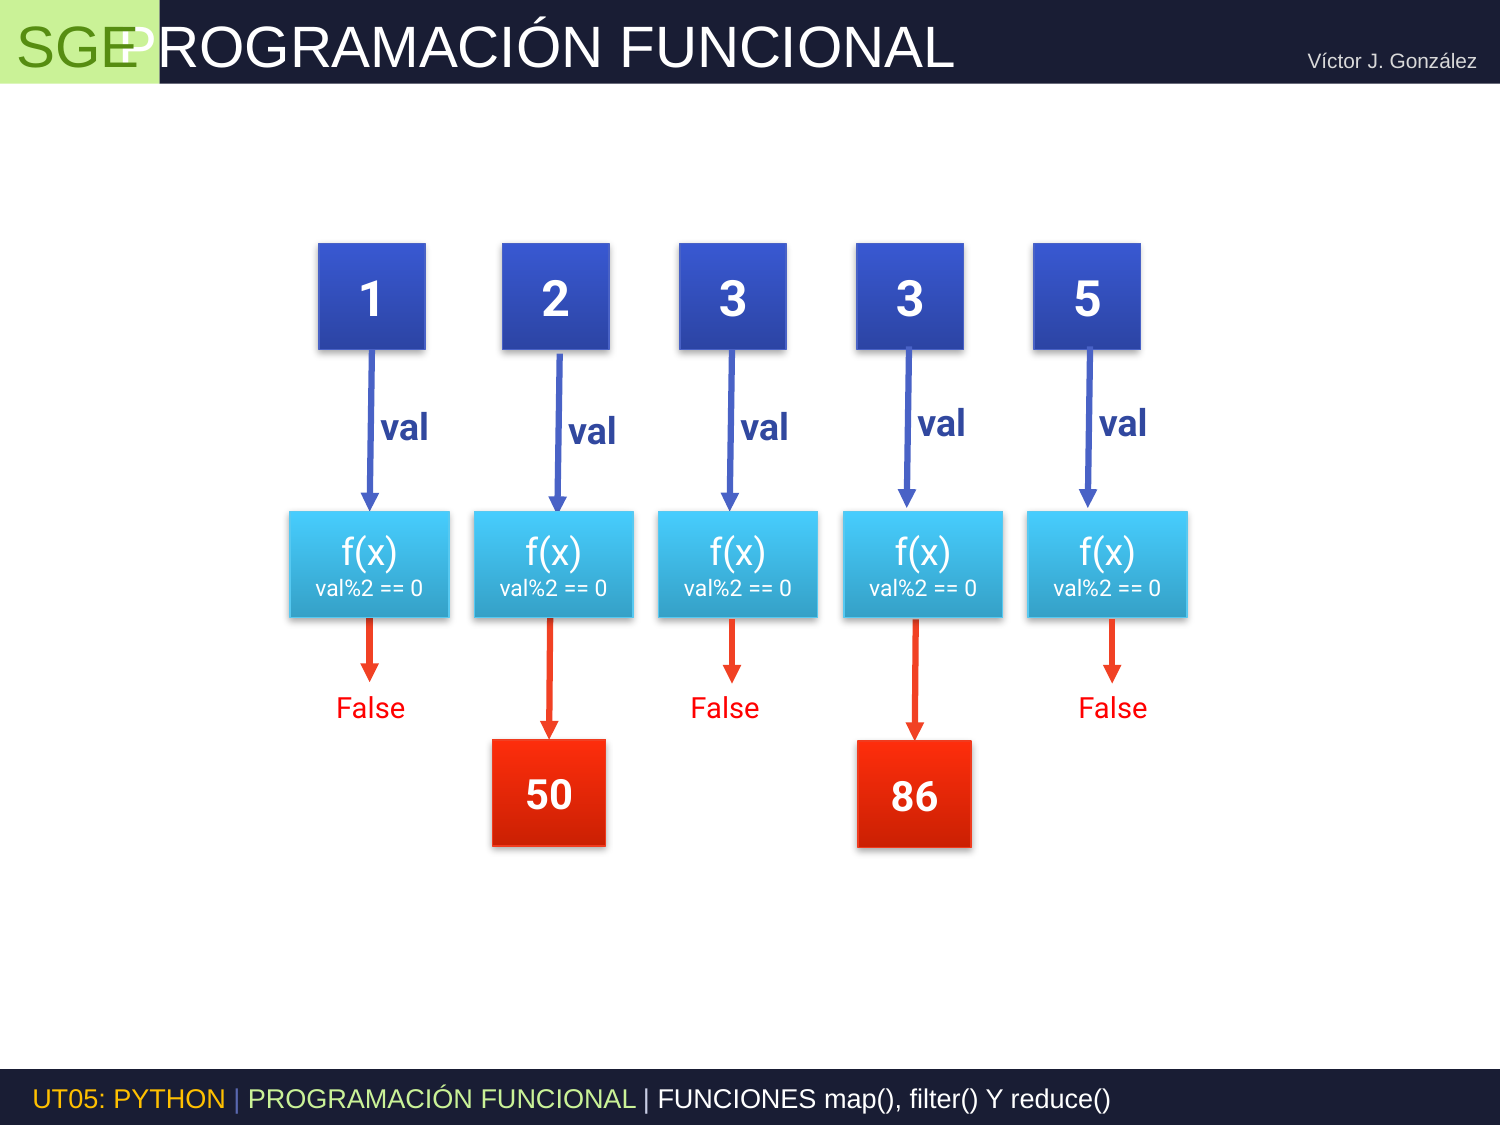

SGE
PROGRAMACIÓN FUNCIONAL
Víctor J. González
1
2
3
3
5
val
val
val
val
val
f(x)
val%2 == 0
f(x)
val%2 == 0
f(x)
val%2 == 0
f(x)
val%2 == 0
f(x)
val%2 == 0
False
False
False
50
86

UT05: PYTHON | PROGRAMACIÓN FUNCIONAL | FUNCIONES map(), filter() Y reduce()